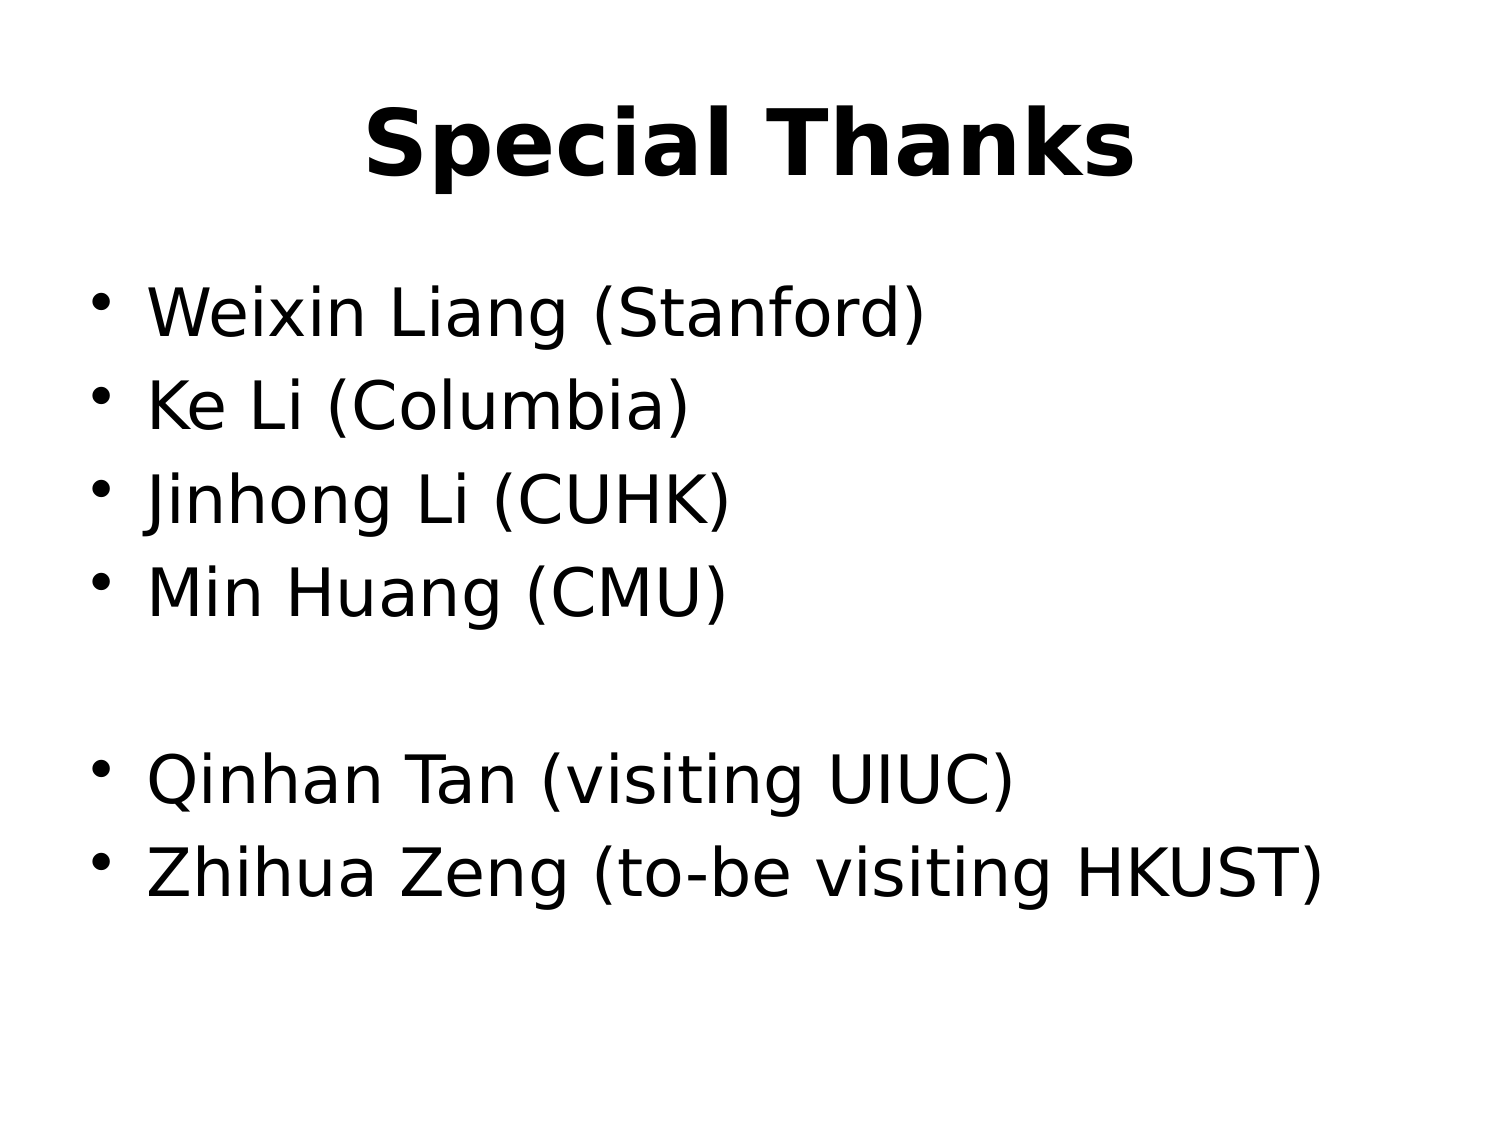

# Special Thanks
Weixin Liang (Stanford)
Ke Li (Columbia)
Jinhong Li (CUHK)
Min Huang (CMU)

Qinhan Tan (visiting UIUC)
Zhihua Zeng (to-be visiting HKUST)